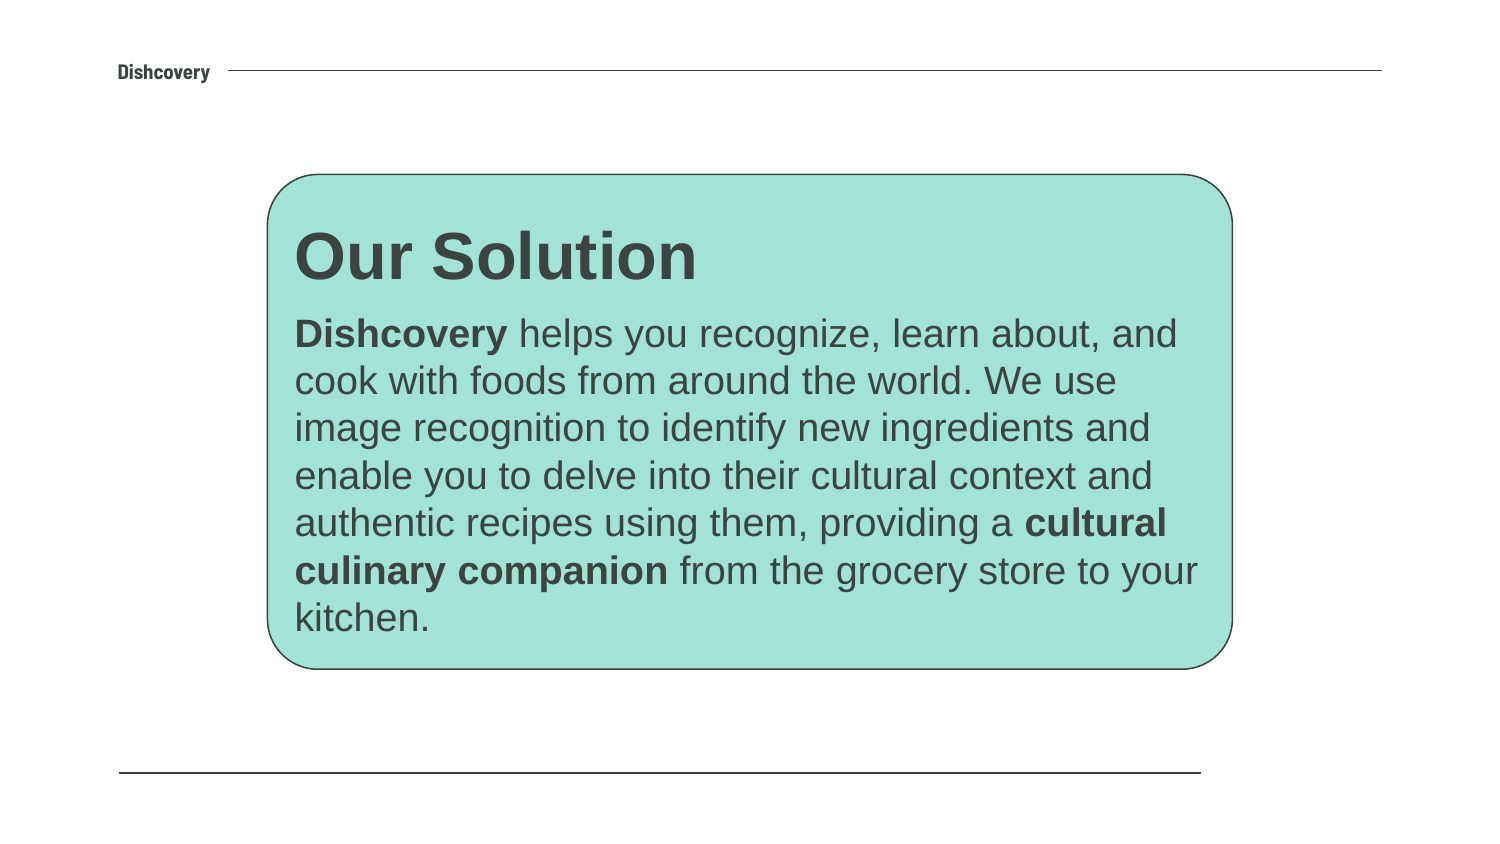

Dishcovery
# Our Solution
Dishcovery helps you recognize, learn about, and cook with foods from around the world. We use image recognition to identify new ingredients and enable you to delve into their cultural context and authentic recipes using them, providing a cultural culinary companion from the grocery store to your kitchen.